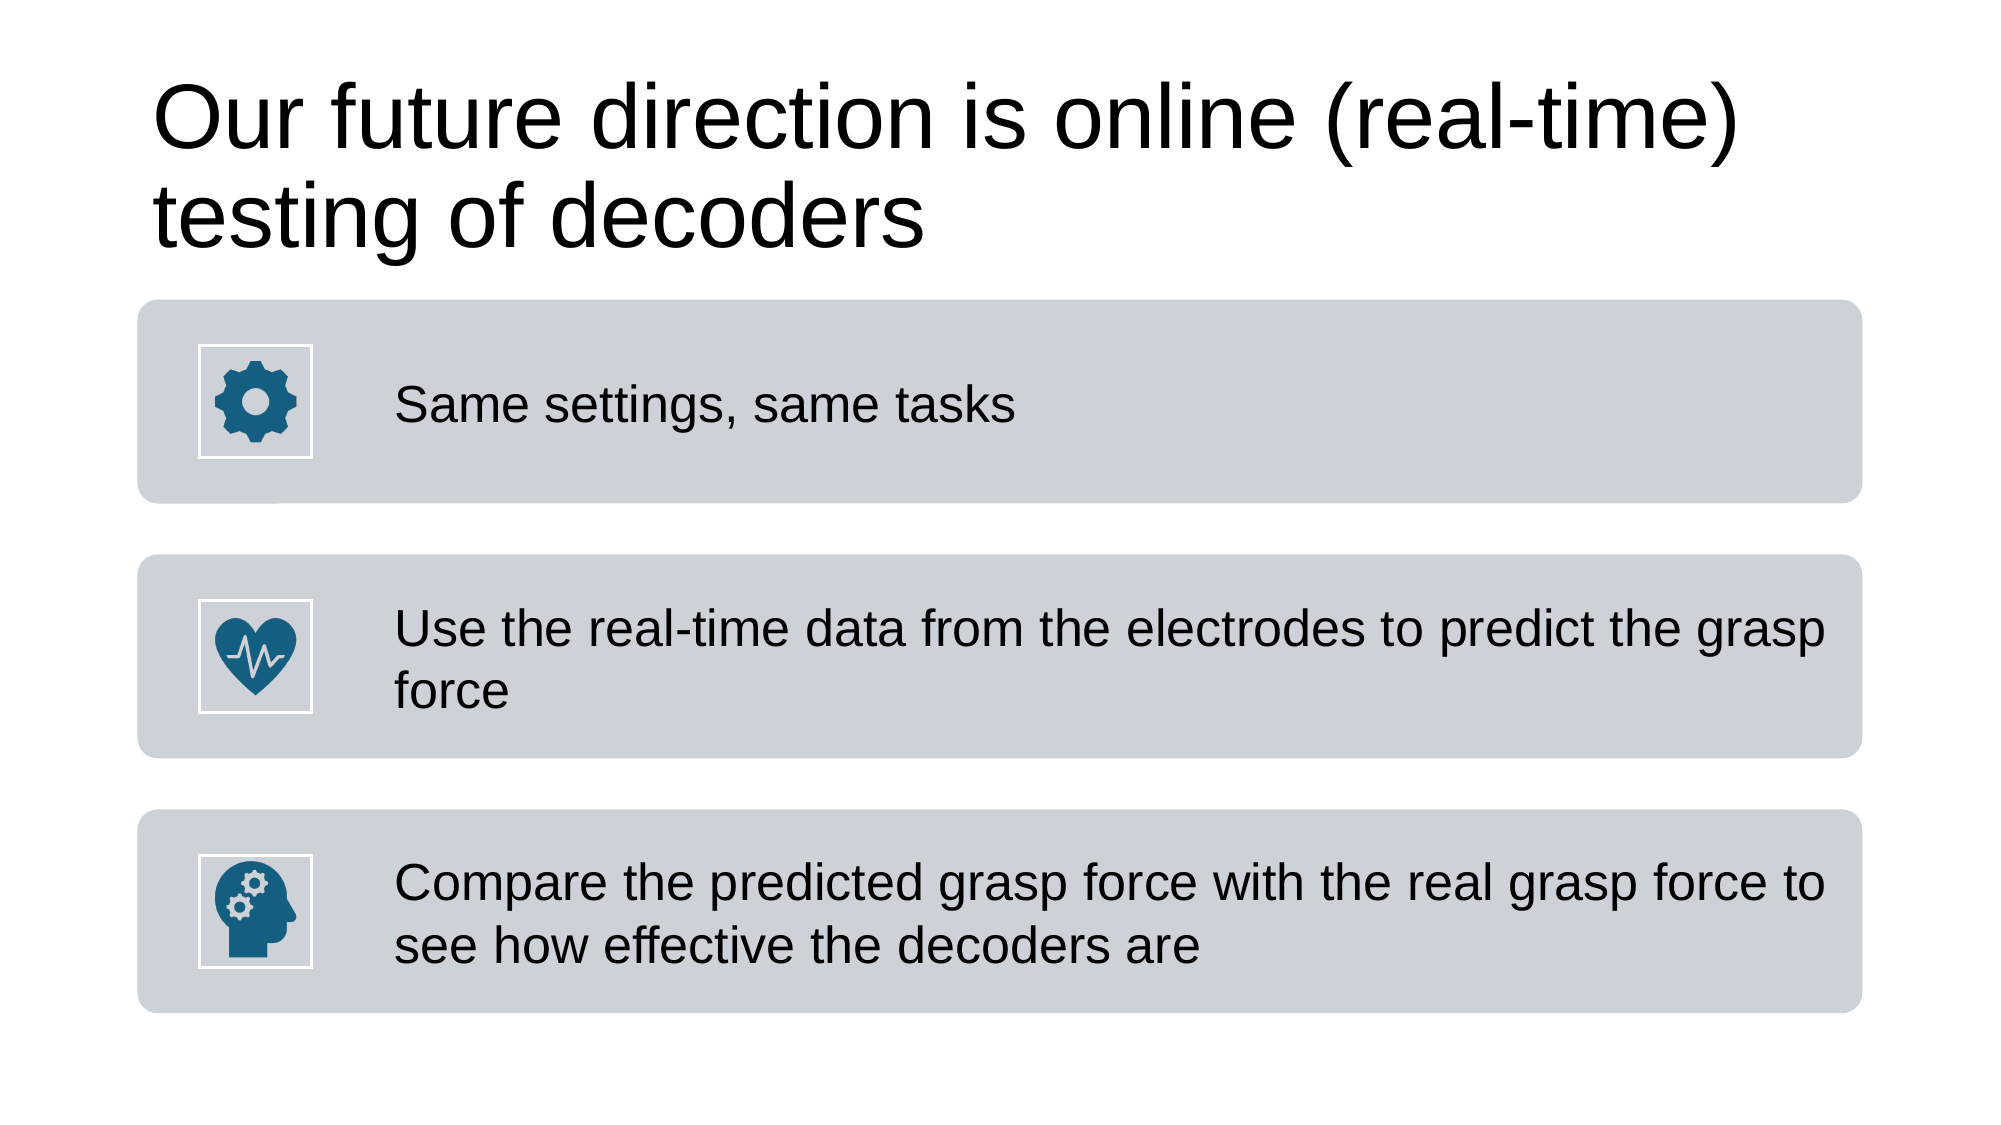

# Our future direction is online (real-time) testing of decoders
Same settings, same tasks
Use the real-time data from the electrodes to predict the grasp force
Compare the predicted grasp force with the real grasp force to see how effective the decoders are